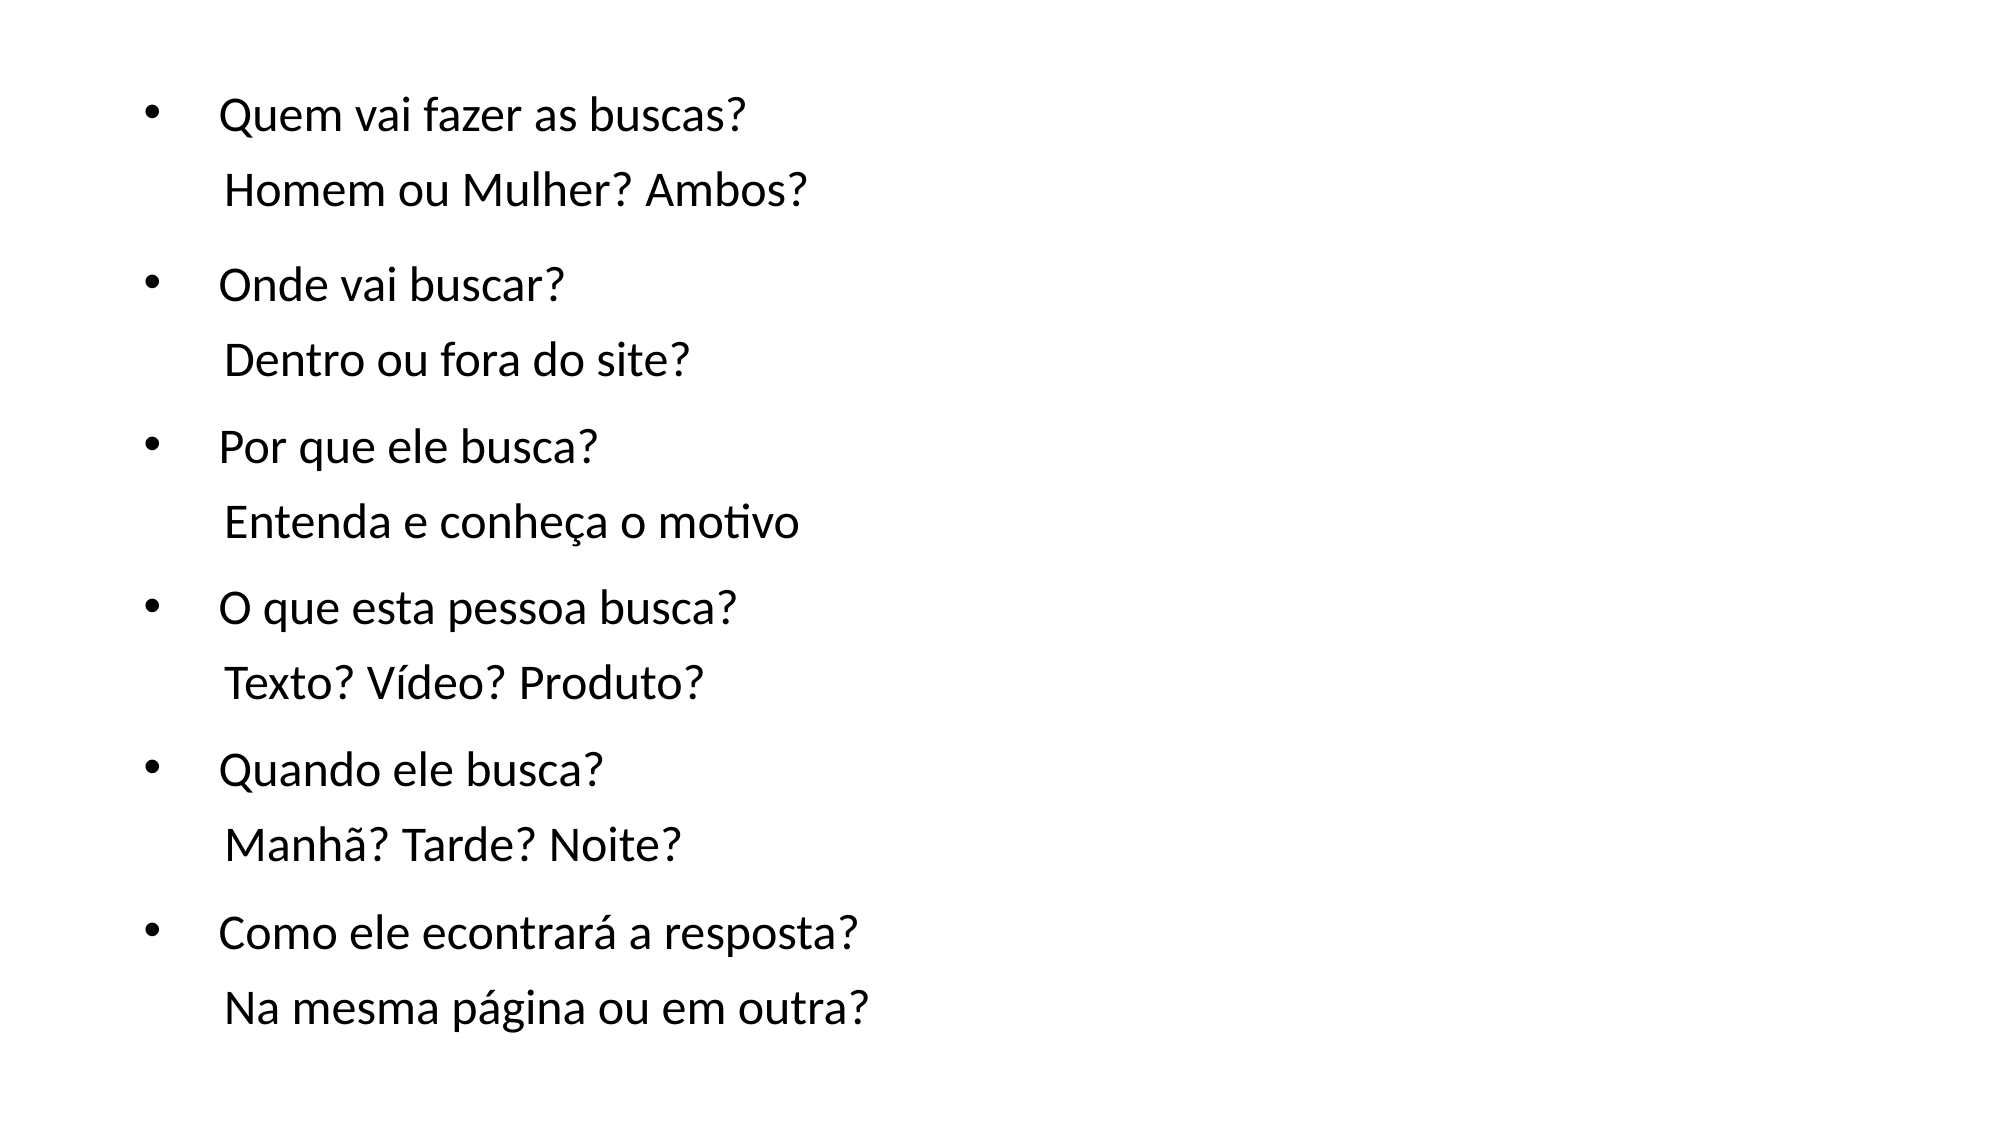

Quem vai fazer as buscas?
Homem ou Mulher? Ambos?
Onde vai buscar?
Dentro ou fora do site?
Por que ele busca?
Entenda e conheça o motivo
O que esta pessoa busca?
Texto? Vídeo? Produto?
Quando ele busca?
Manhã? Tarde? Noite?
Como ele econtrará a resposta?
Na mesma página ou em outra?